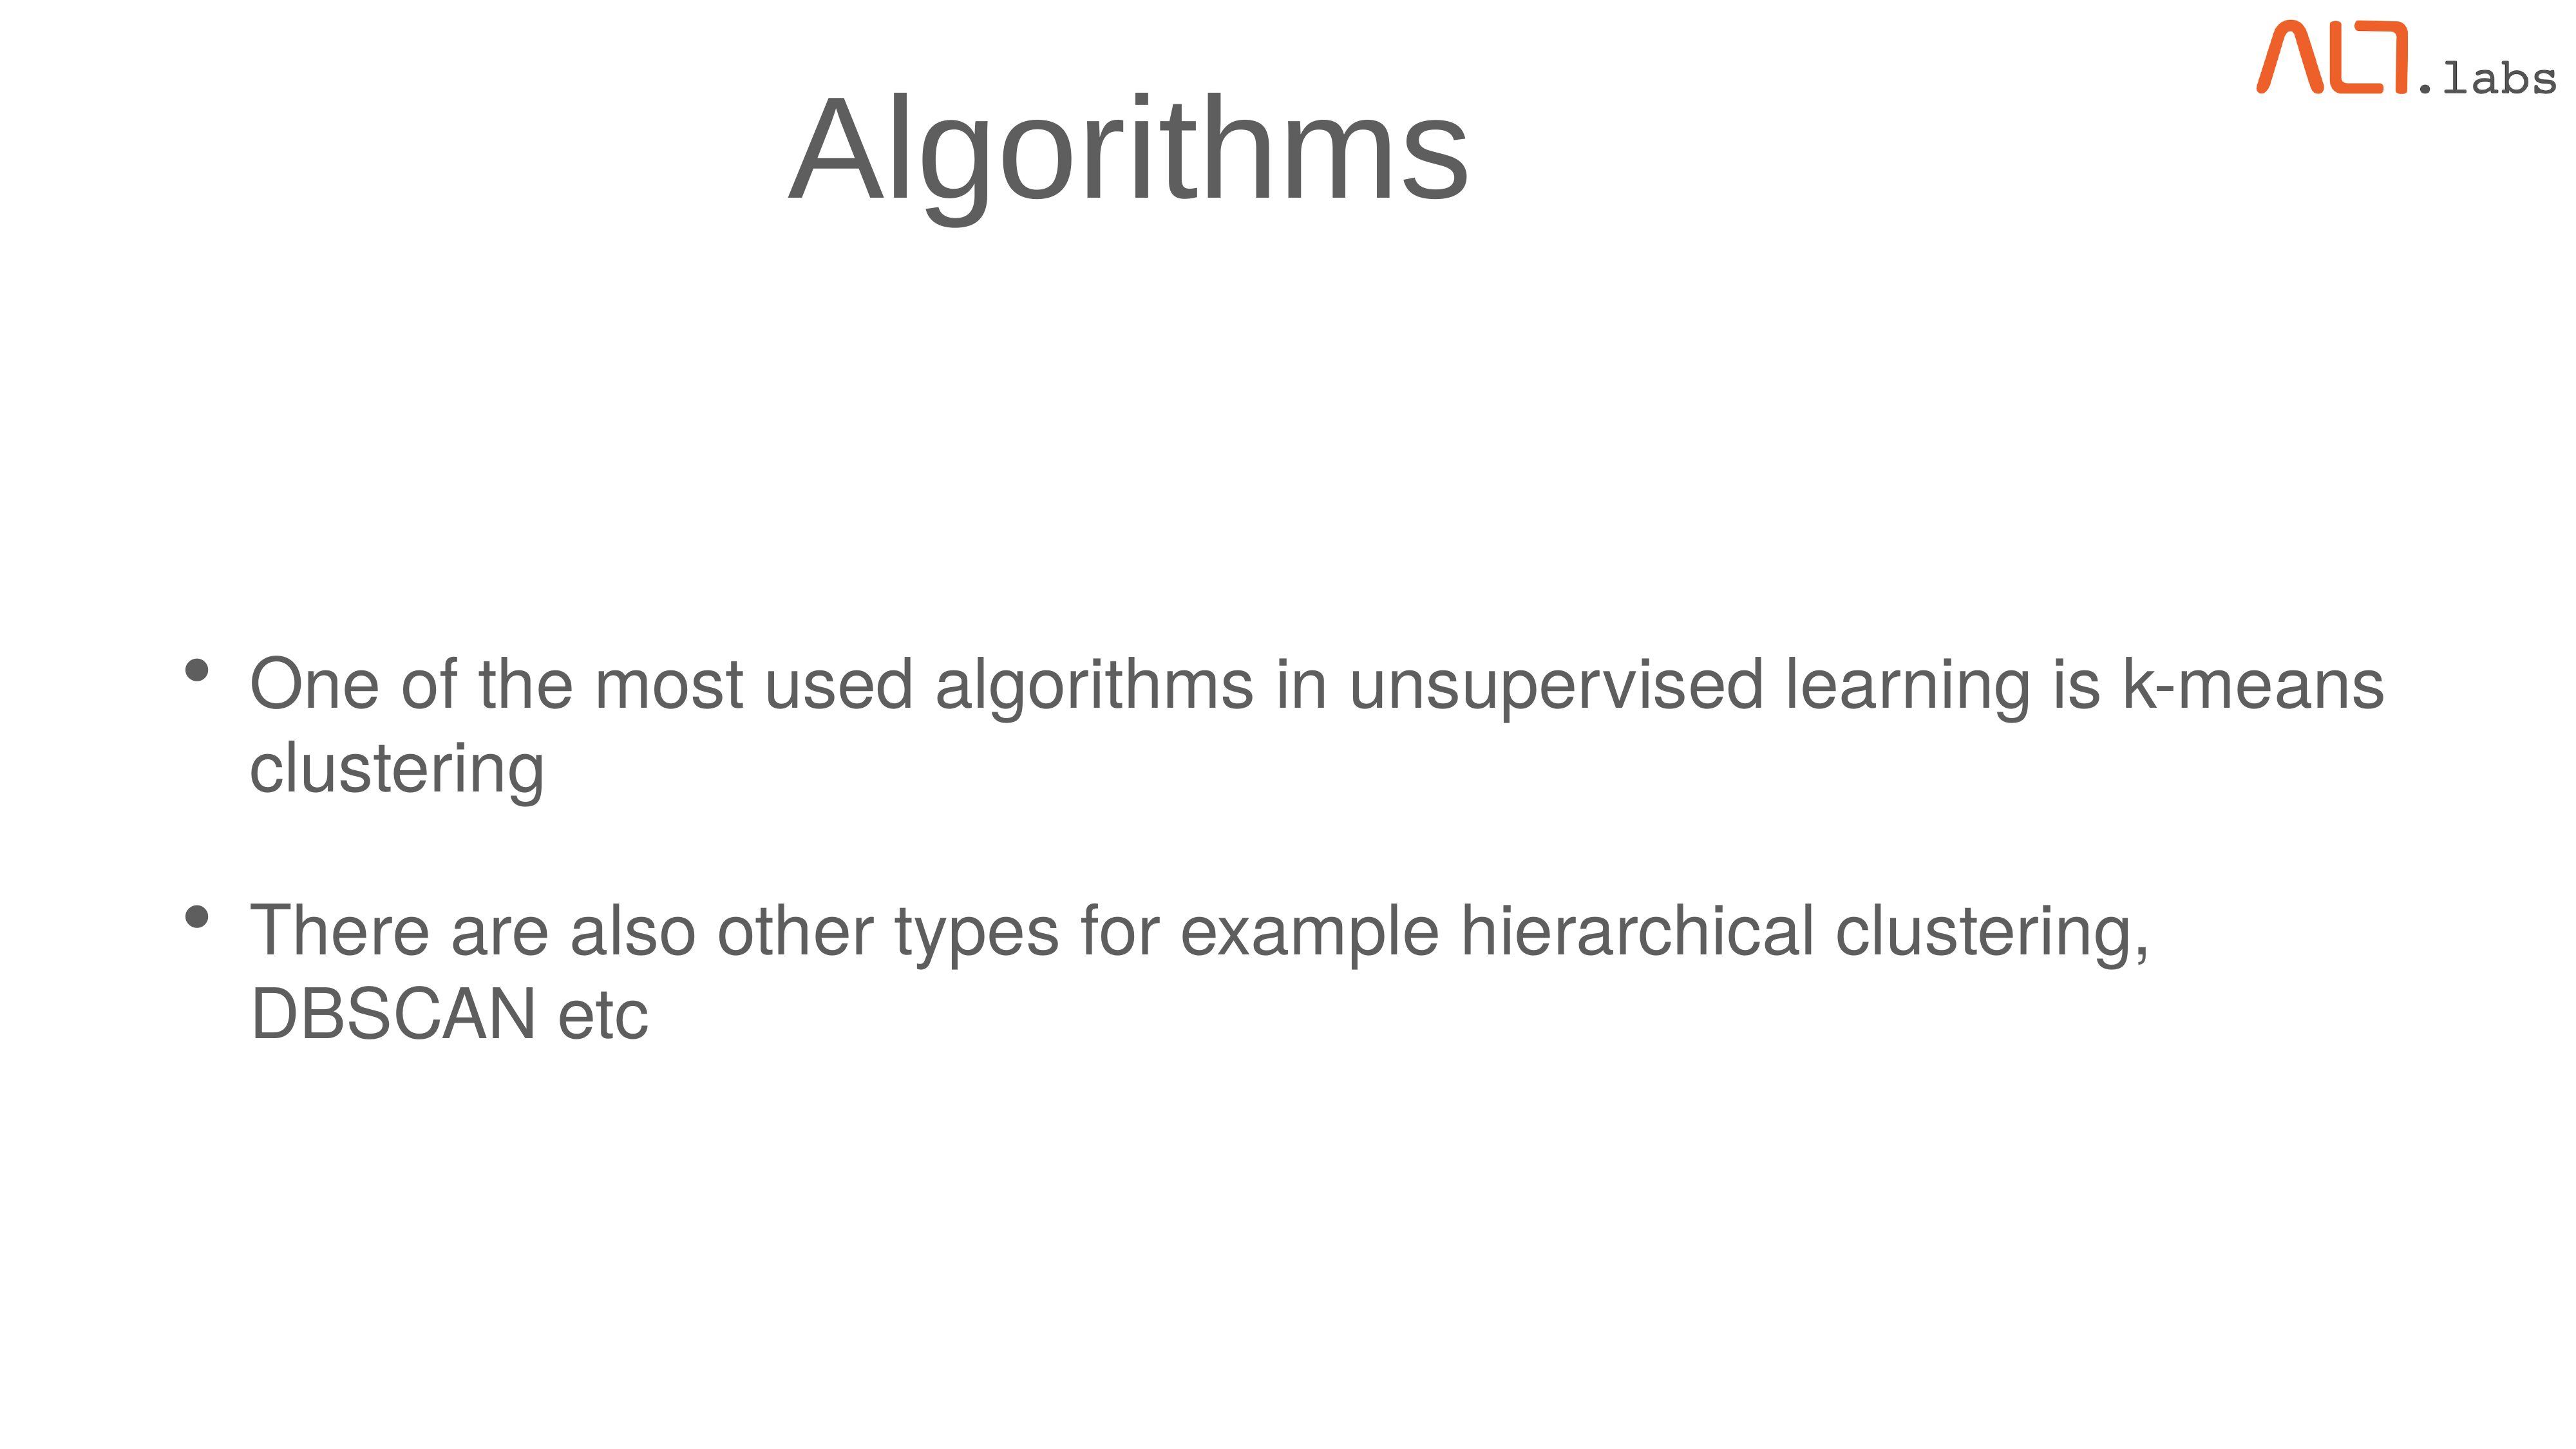

# Algorithms
One of the most used algorithms in unsupervised learning is k-means clustering
There are also other types for example hierarchical clustering, DBSCAN etc